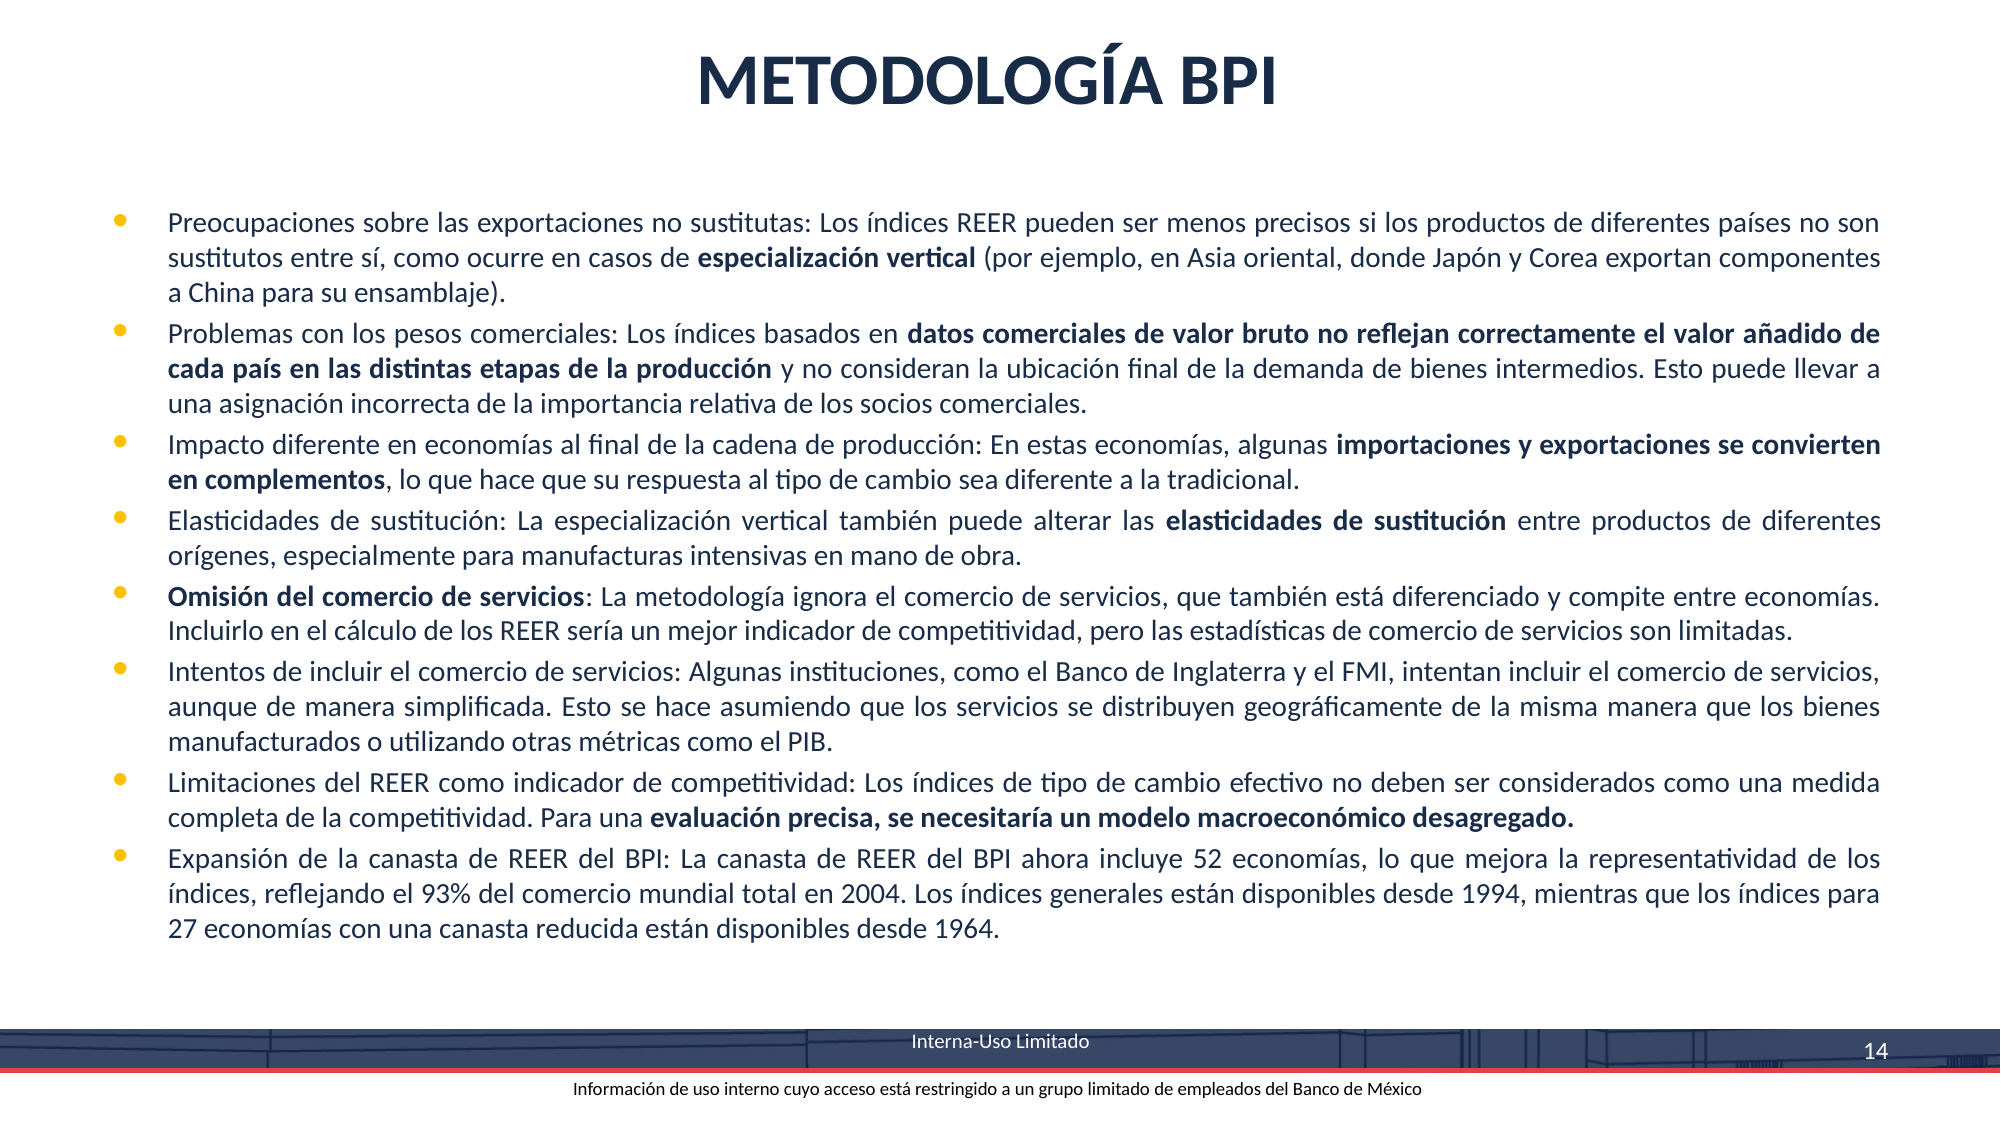

# METODOLOGÍA BPI
Preocupaciones sobre las exportaciones no sustitutas: Los índices REER pueden ser menos precisos si los productos de diferentes países no son sustitutos entre sí, como ocurre en casos de especialización vertical (por ejemplo, en Asia oriental, donde Japón y Corea exportan componentes a China para su ensamblaje).
Problemas con los pesos comerciales: Los índices basados en datos comerciales de valor bruto no reflejan correctamente el valor añadido de cada país en las distintas etapas de la producción y no consideran la ubicación final de la demanda de bienes intermedios. Esto puede llevar a una asignación incorrecta de la importancia relativa de los socios comerciales.
Impacto diferente en economías al final de la cadena de producción: En estas economías, algunas importaciones y exportaciones se convierten en complementos, lo que hace que su respuesta al tipo de cambio sea diferente a la tradicional.
Elasticidades de sustitución: La especialización vertical también puede alterar las elasticidades de sustitución entre productos de diferentes orígenes, especialmente para manufacturas intensivas en mano de obra.
Omisión del comercio de servicios: La metodología ignora el comercio de servicios, que también está diferenciado y compite entre economías. Incluirlo en el cálculo de los REER sería un mejor indicador de competitividad, pero las estadísticas de comercio de servicios son limitadas.
Intentos de incluir el comercio de servicios: Algunas instituciones, como el Banco de Inglaterra y el FMI, intentan incluir el comercio de servicios, aunque de manera simplificada. Esto se hace asumiendo que los servicios se distribuyen geográficamente de la misma manera que los bienes manufacturados o utilizando otras métricas como el PIB.
Limitaciones del REER como indicador de competitividad: Los índices de tipo de cambio efectivo no deben ser considerados como una medida completa de la competitividad. Para una evaluación precisa, se necesitaría un modelo macroeconómico desagregado.
Expansión de la canasta de REER del BPI: La canasta de REER del BPI ahora incluye 52 economías, lo que mejora la representatividad de los índices, reflejando el 93% del comercio mundial total en 2004. Los índices generales están disponibles desde 1994, mientras que los índices para 27 economías con una canasta reducida están disponibles desde 1964.
 Interna-Uso Limitado

Información de uso interno cuyo acceso está restringido a un grupo limitado de empleados del Banco de México